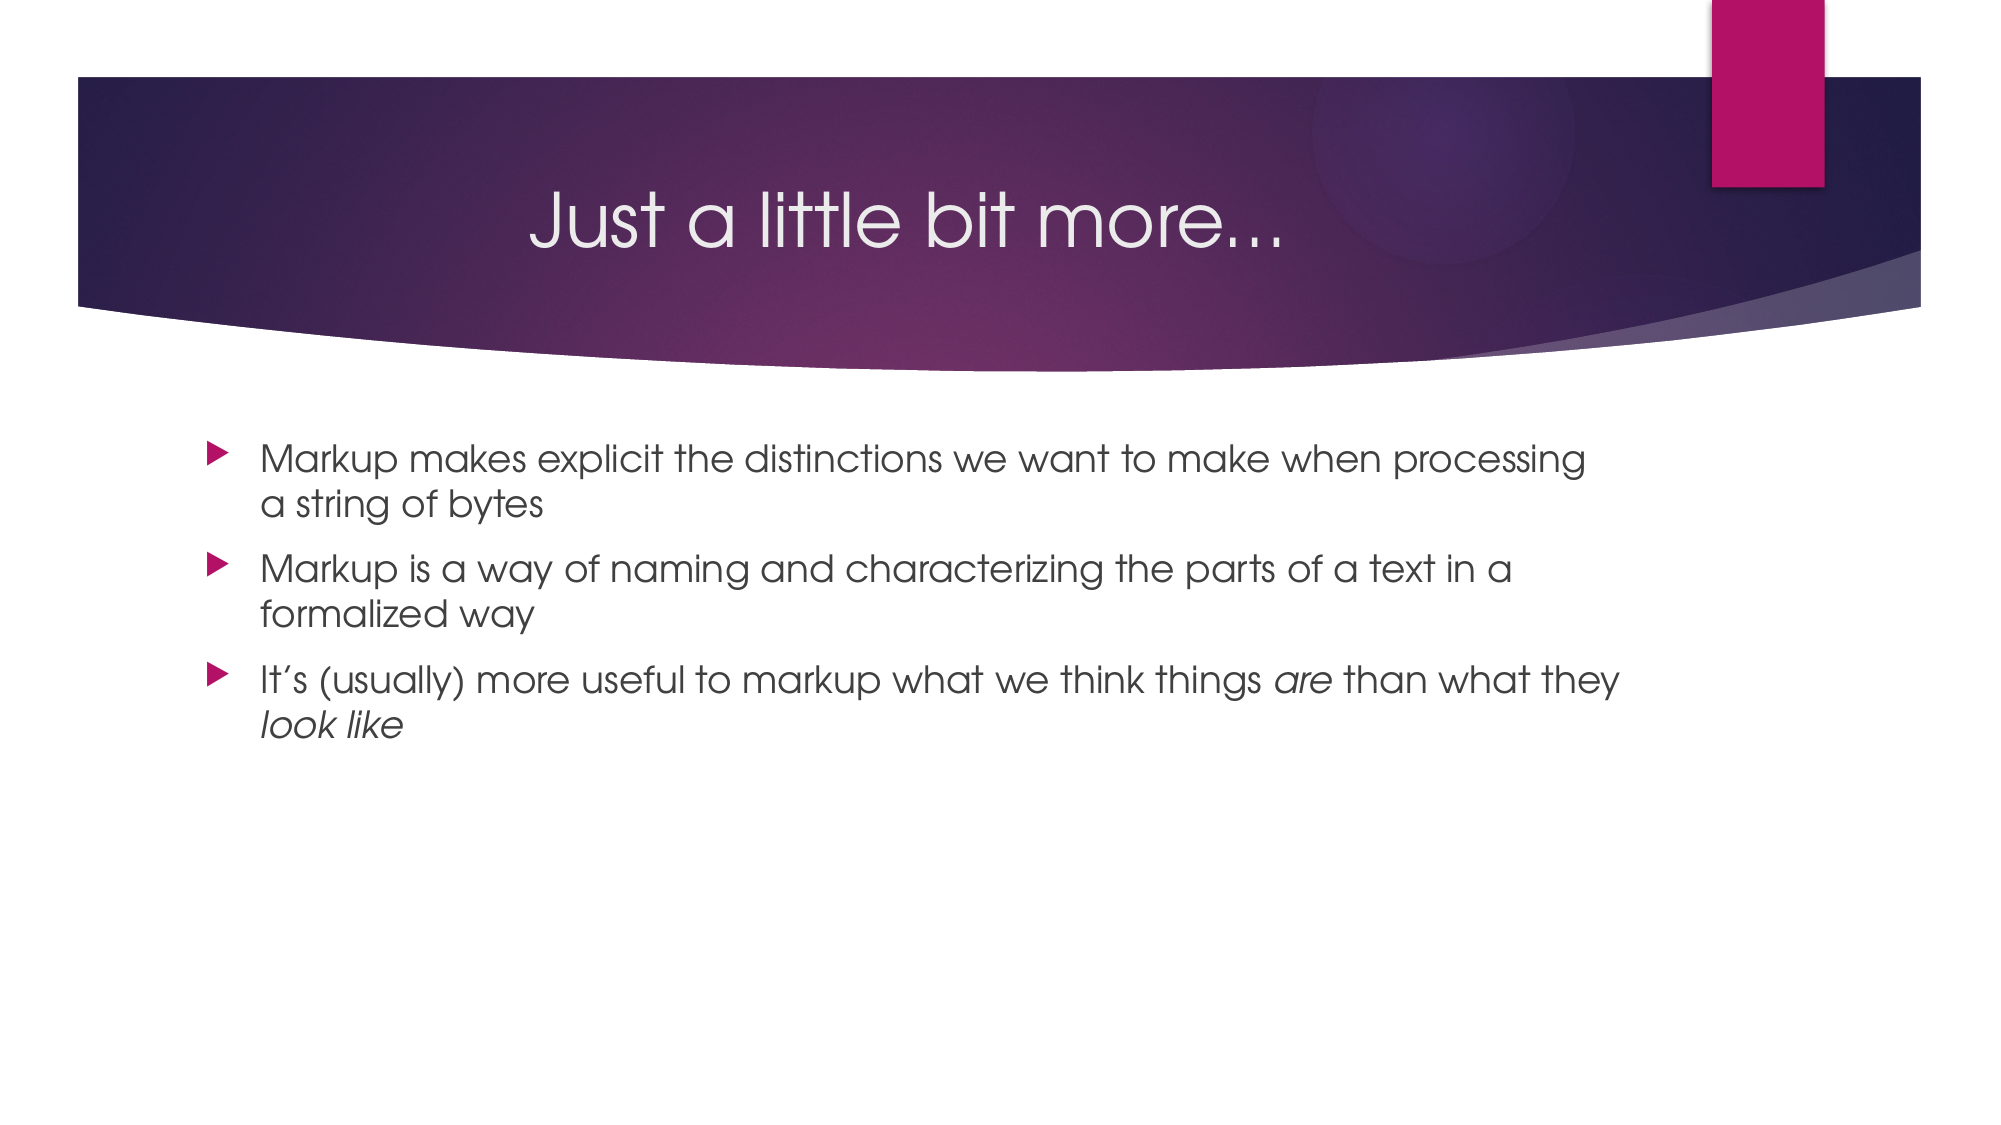

# Just a little bit more…
Markup makes explicit the distinctions we want to make when processing a string of bytes
Markup is a way of naming and characterizing the parts of a text in a formalized way
It’s (usually) more useful to markup what we think things are than what they look like